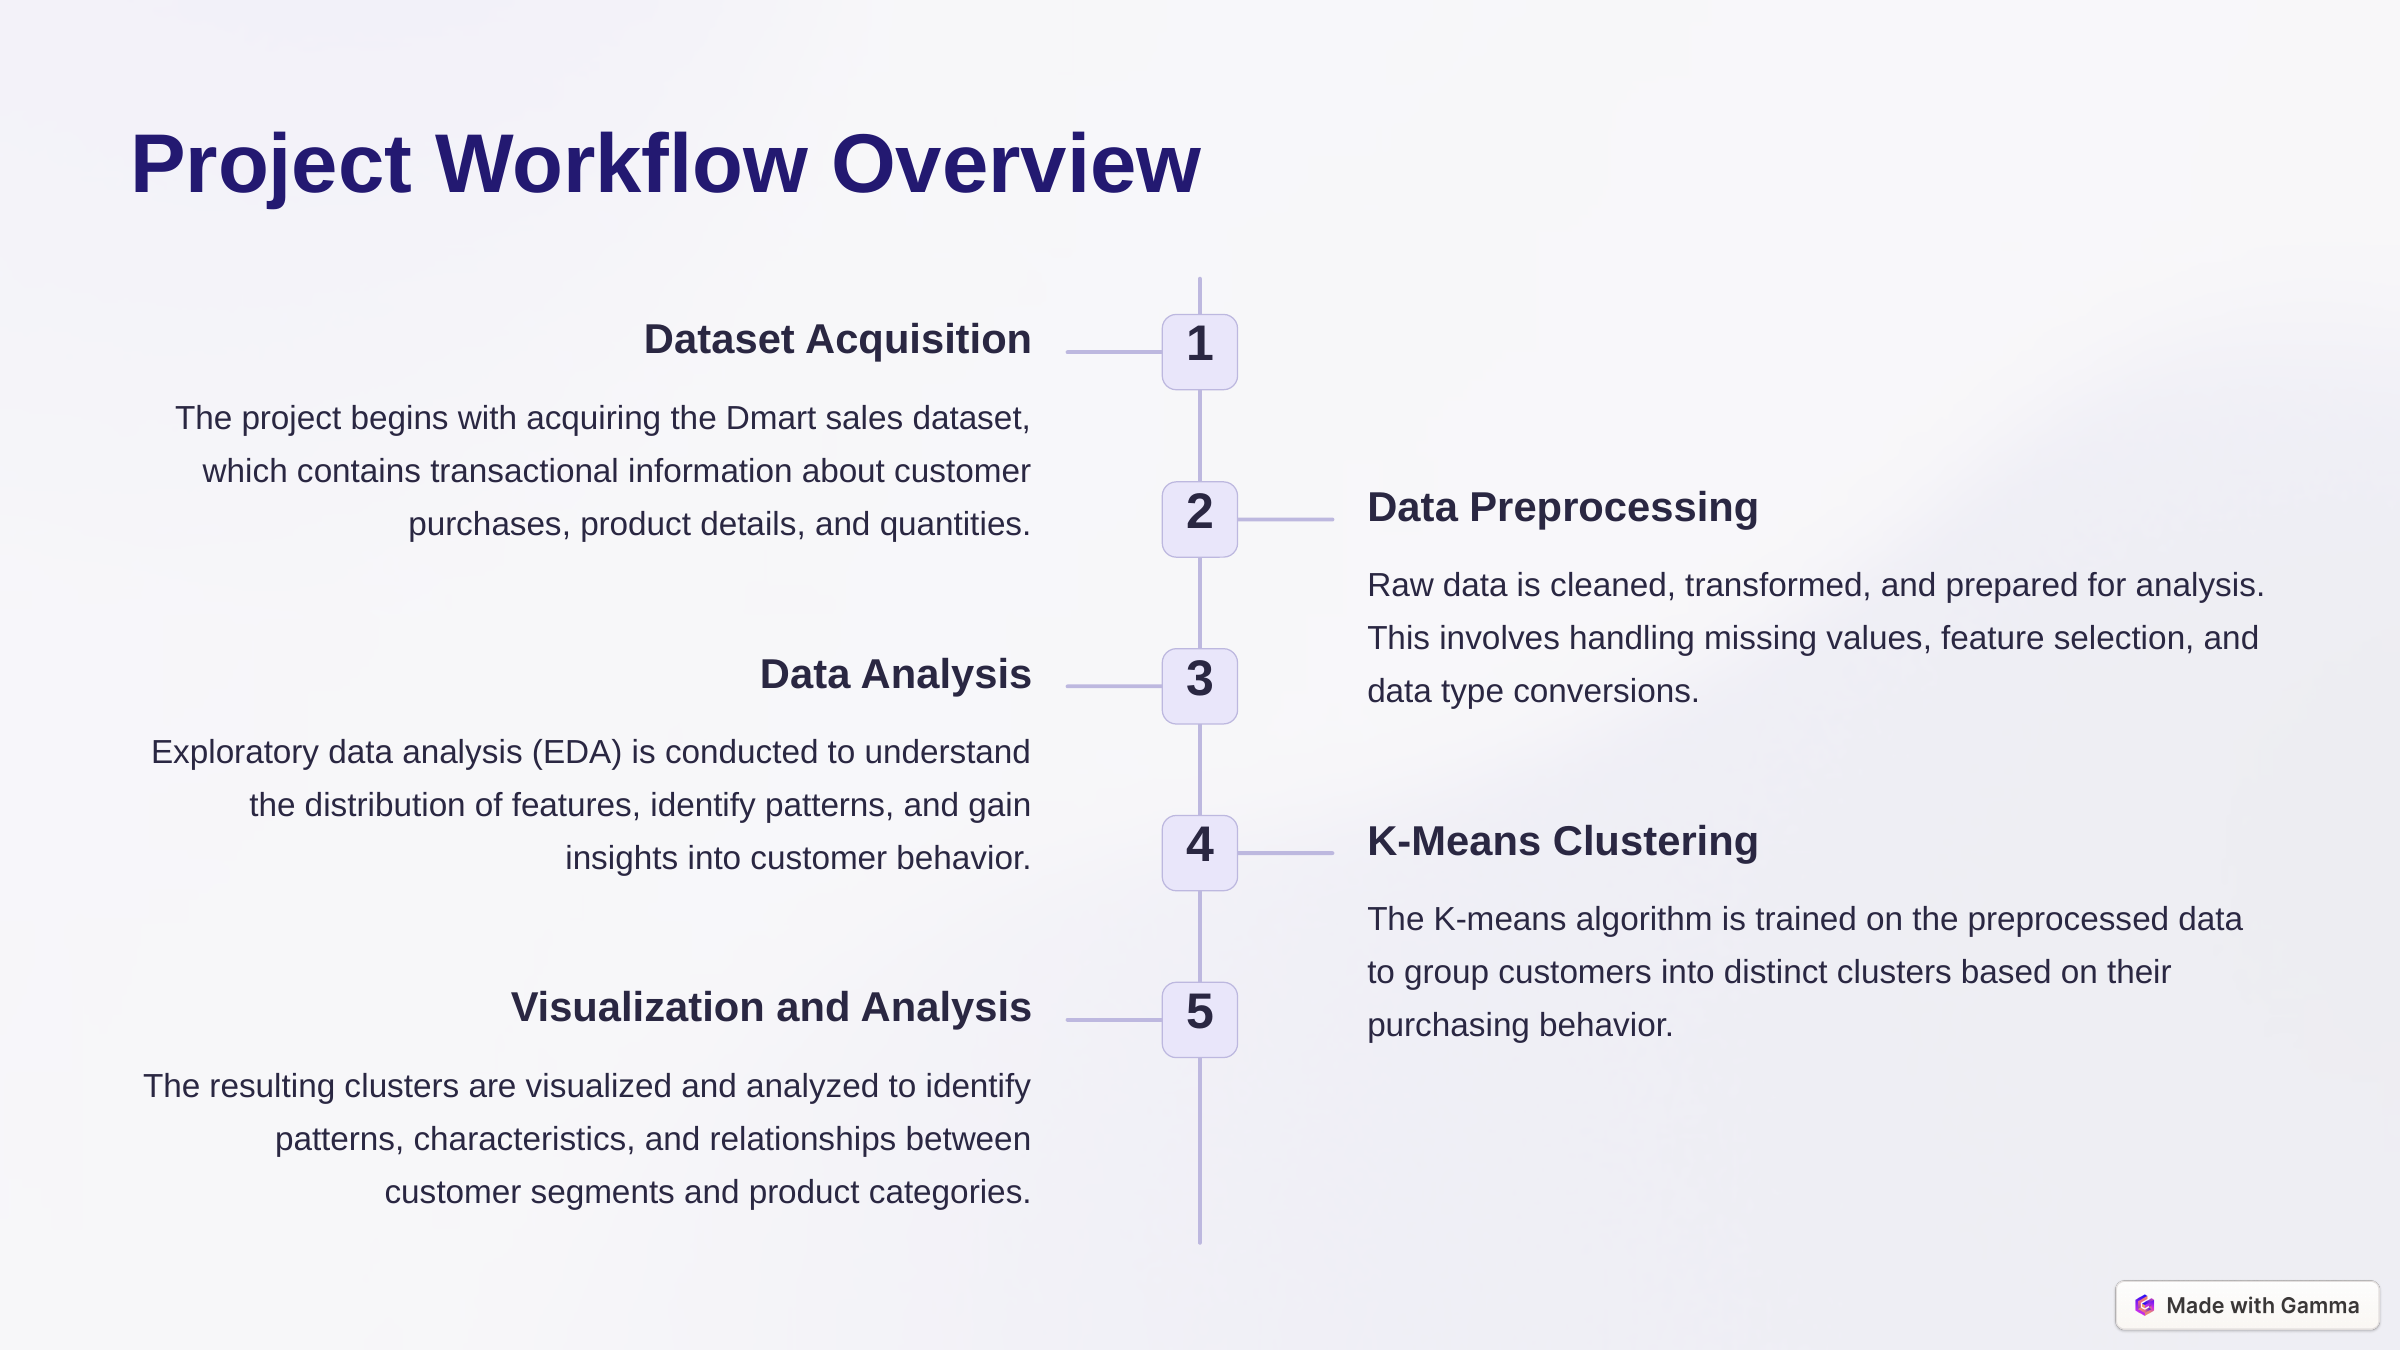

Project Workflow Overview

Dataset Acquisition

1

The project begins with acquiring the Dmart sales dataset, which contains transactional information about customer purchases, product details, and quantities.
Data Preprocessing

2

Raw data is cleaned, transformed, and prepared for analysis. This involves handling missing values, feature selection, and data type conversions.
Data Analysis

3

Exploratory data analysis (EDA) is conducted to understand the distribution of features, identify patterns, and gain insights into customer behavior.
K-Means Clustering

4

The K-means algorithm is trained on the preprocessed data to group customers into distinct clusters based on their purchasing behavior.
Visualization and Analysis

5

The resulting clusters are visualized and analyzed to identify patterns, characteristics, and relationships between customer segments and product categories.